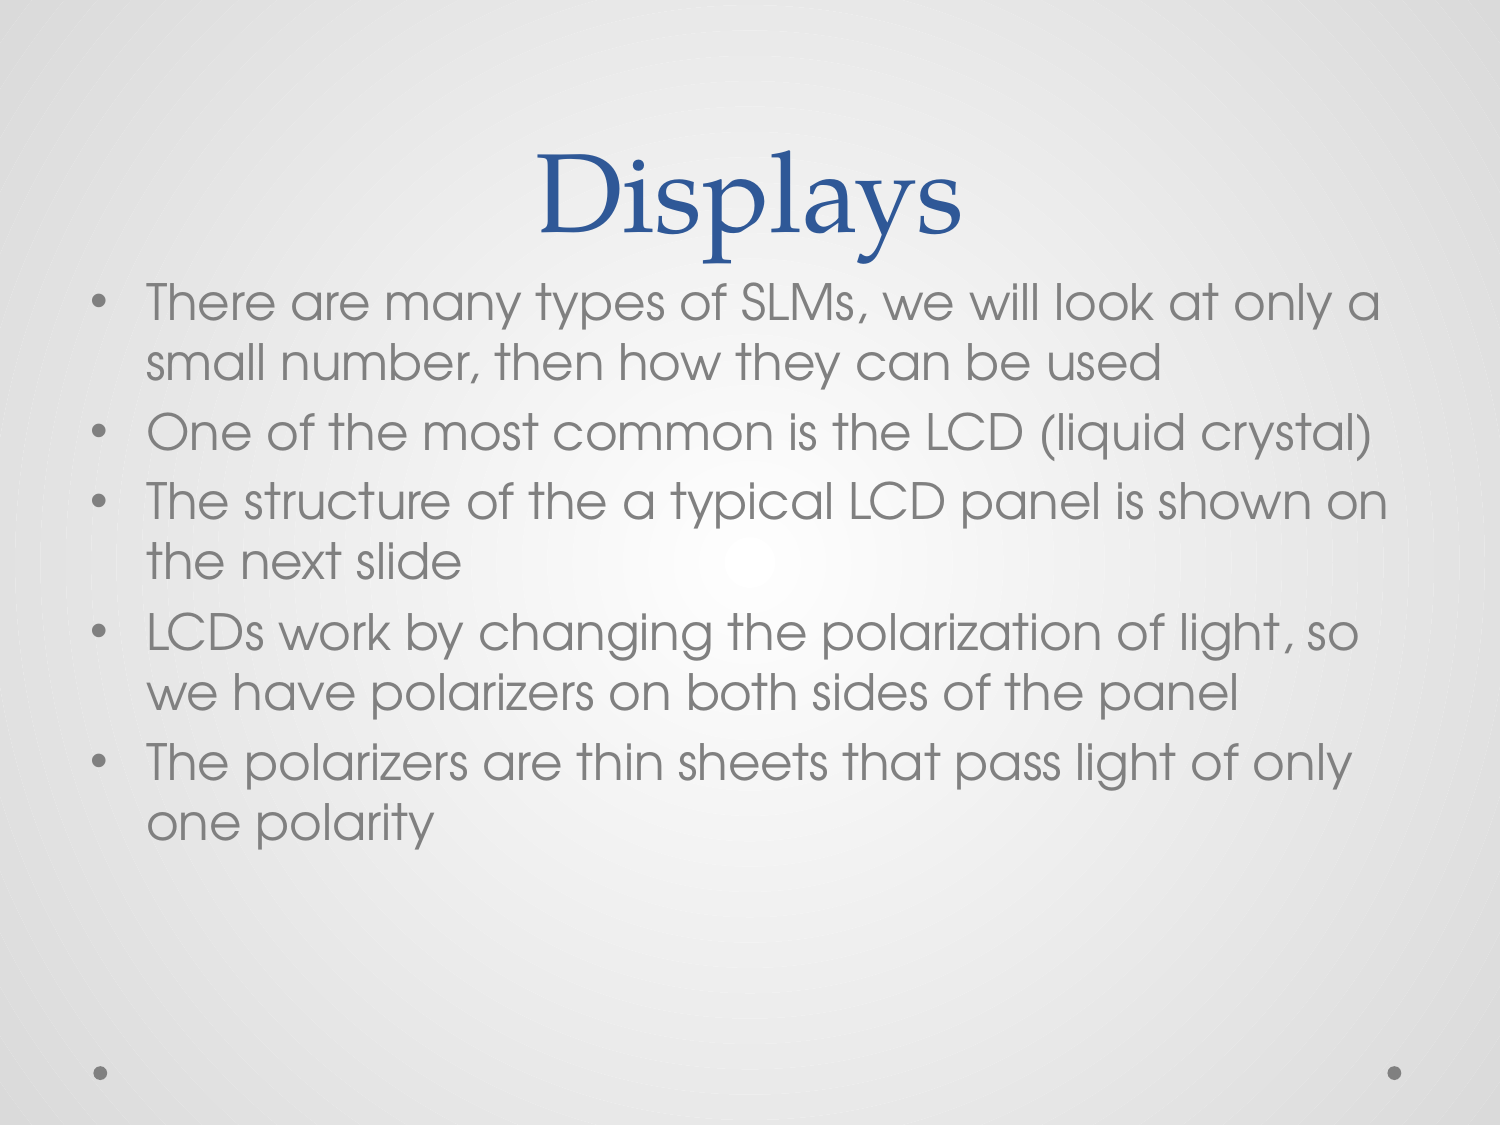

# Displays
There are many types of SLMs, we will look at only a small number, then how they can be used
One of the most common is the LCD (liquid crystal)
The structure of the a typical LCD panel is shown on the next slide
LCDs work by changing the polarization of light, so we have polarizers on both sides of the panel
The polarizers are thin sheets that pass light of only one polarity